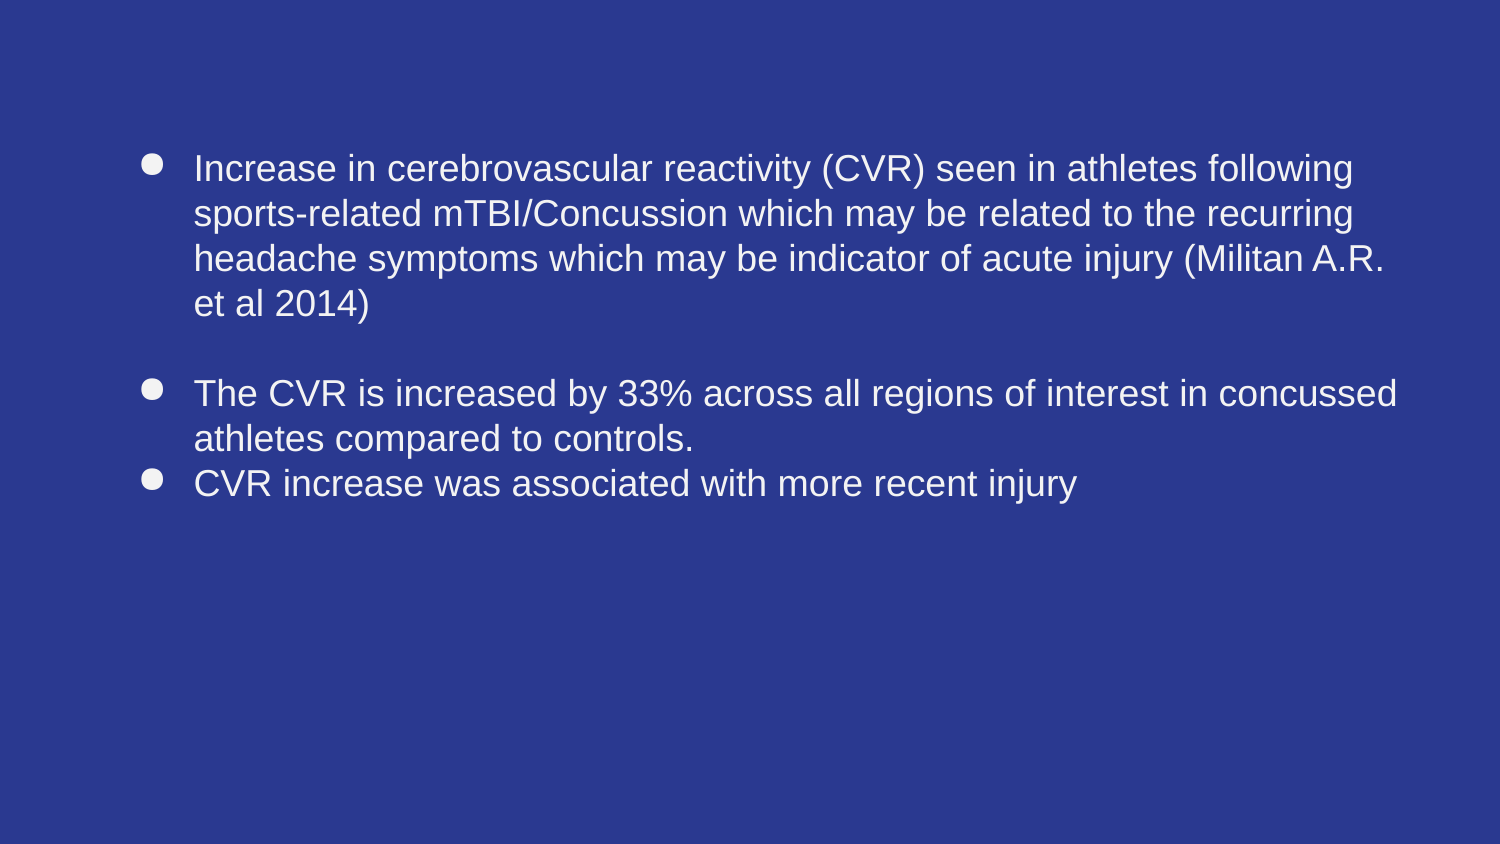

Increase in cerebrovascular reactivity (CVR) seen in athletes following  sports-related mTBI/Concussion which may be related to the recurring headache symptoms which may be indicator of acute injury (Militan A.R. et al 2014)

The CVR is increased by 33% across all regions of interest in concussed athletes compared to controls.
CVR increase was associated with more recent injury